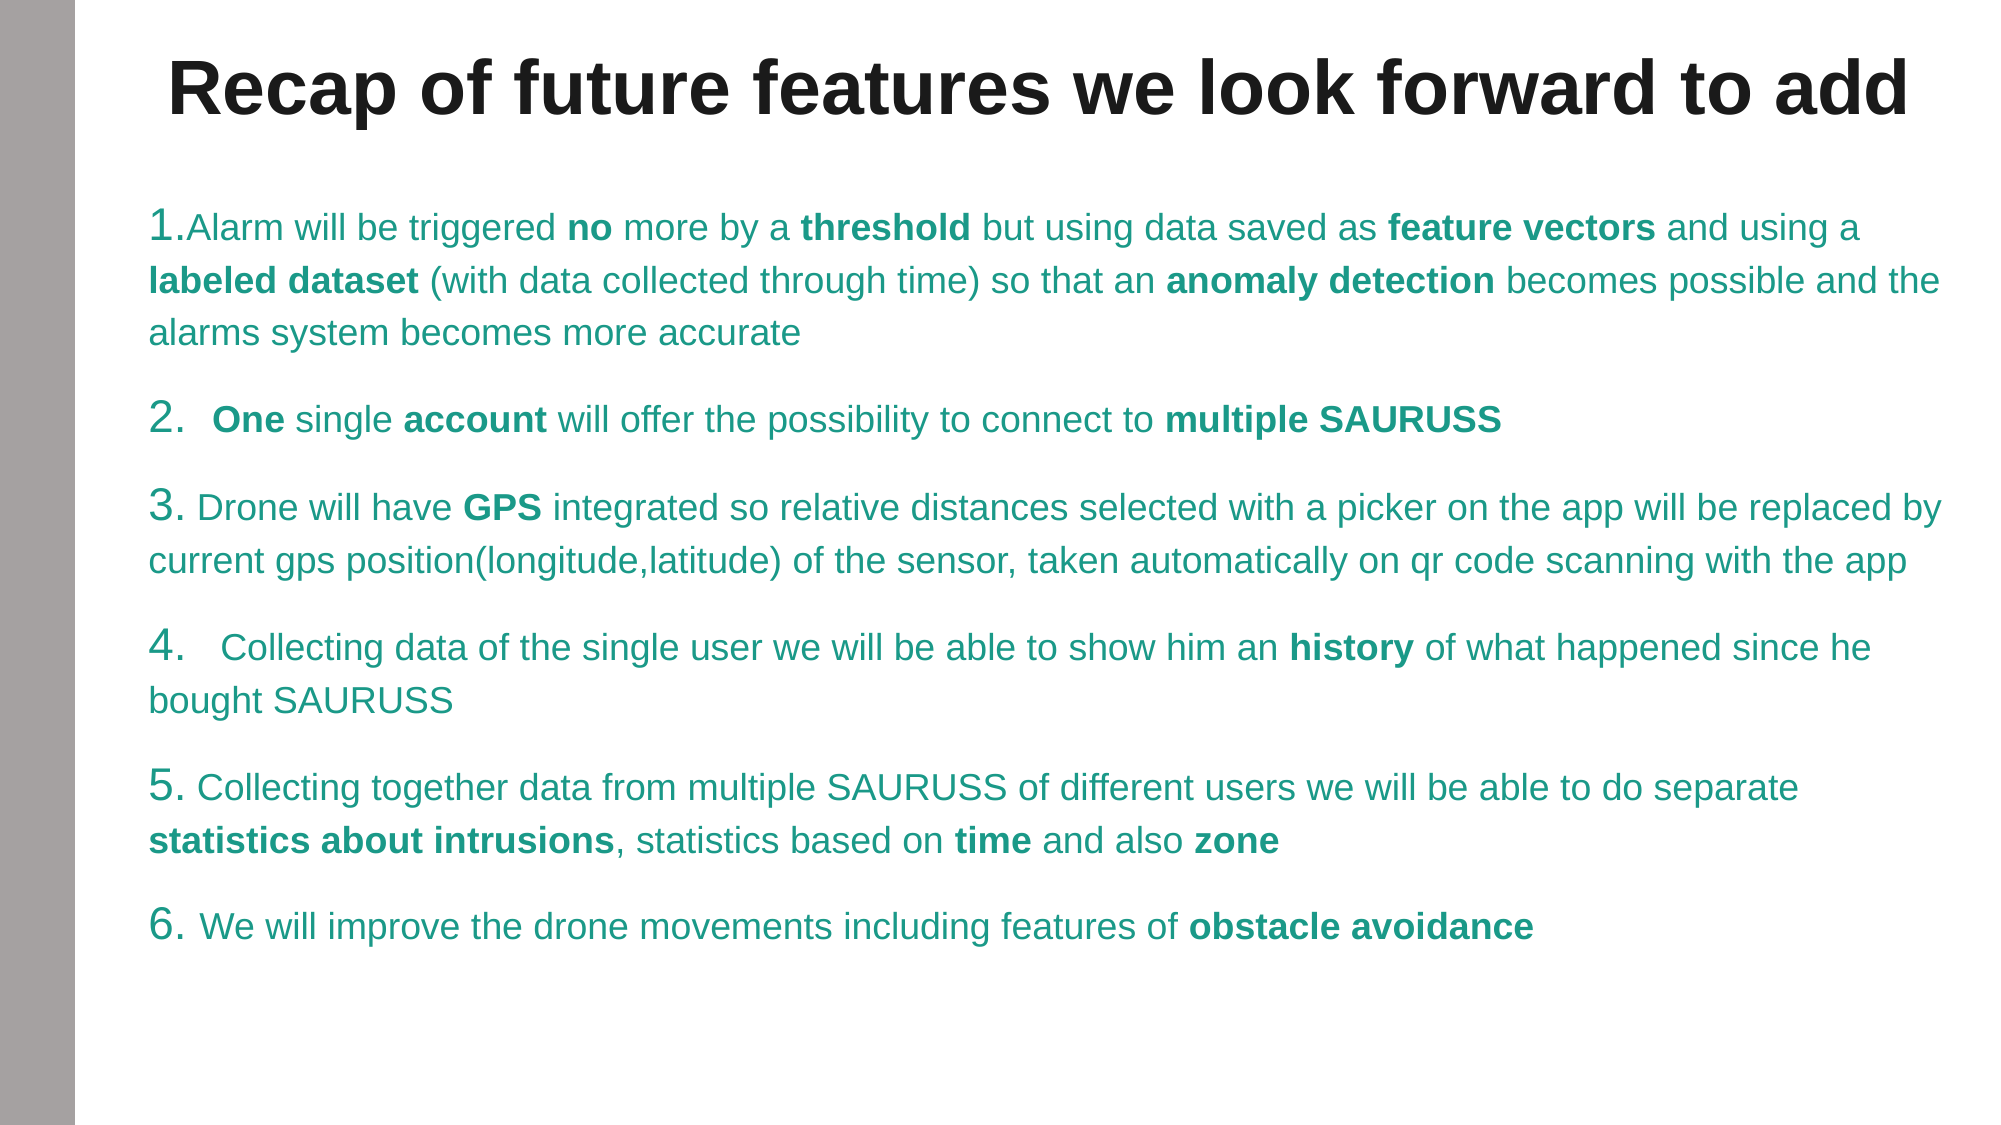

# Recap of future features we look forward to add
1.Alarm will be triggered no more by a threshold but using data saved as feature vectors and using a labeled dataset (with data collected through time) so that an anomaly detection becomes possible and the alarms system becomes more accurate
2.  One single account will offer the possibility to connect to multiple SAURUSS
3. Drone will have GPS integrated so relative distances selected with a picker on the app will be replaced by current gps position(longitude,latitude) of the sensor, taken automatically on qr code scanning with the app
4.   Collecting data of the single user we will be able to show him an history of what happened since he bought SAURUSS
5. Collecting together data from multiple SAURUSS of different users we will be able to do separate statistics about intrusions, statistics based on time and also zone
6. We will improve the drone movements including features of obstacle avoidance